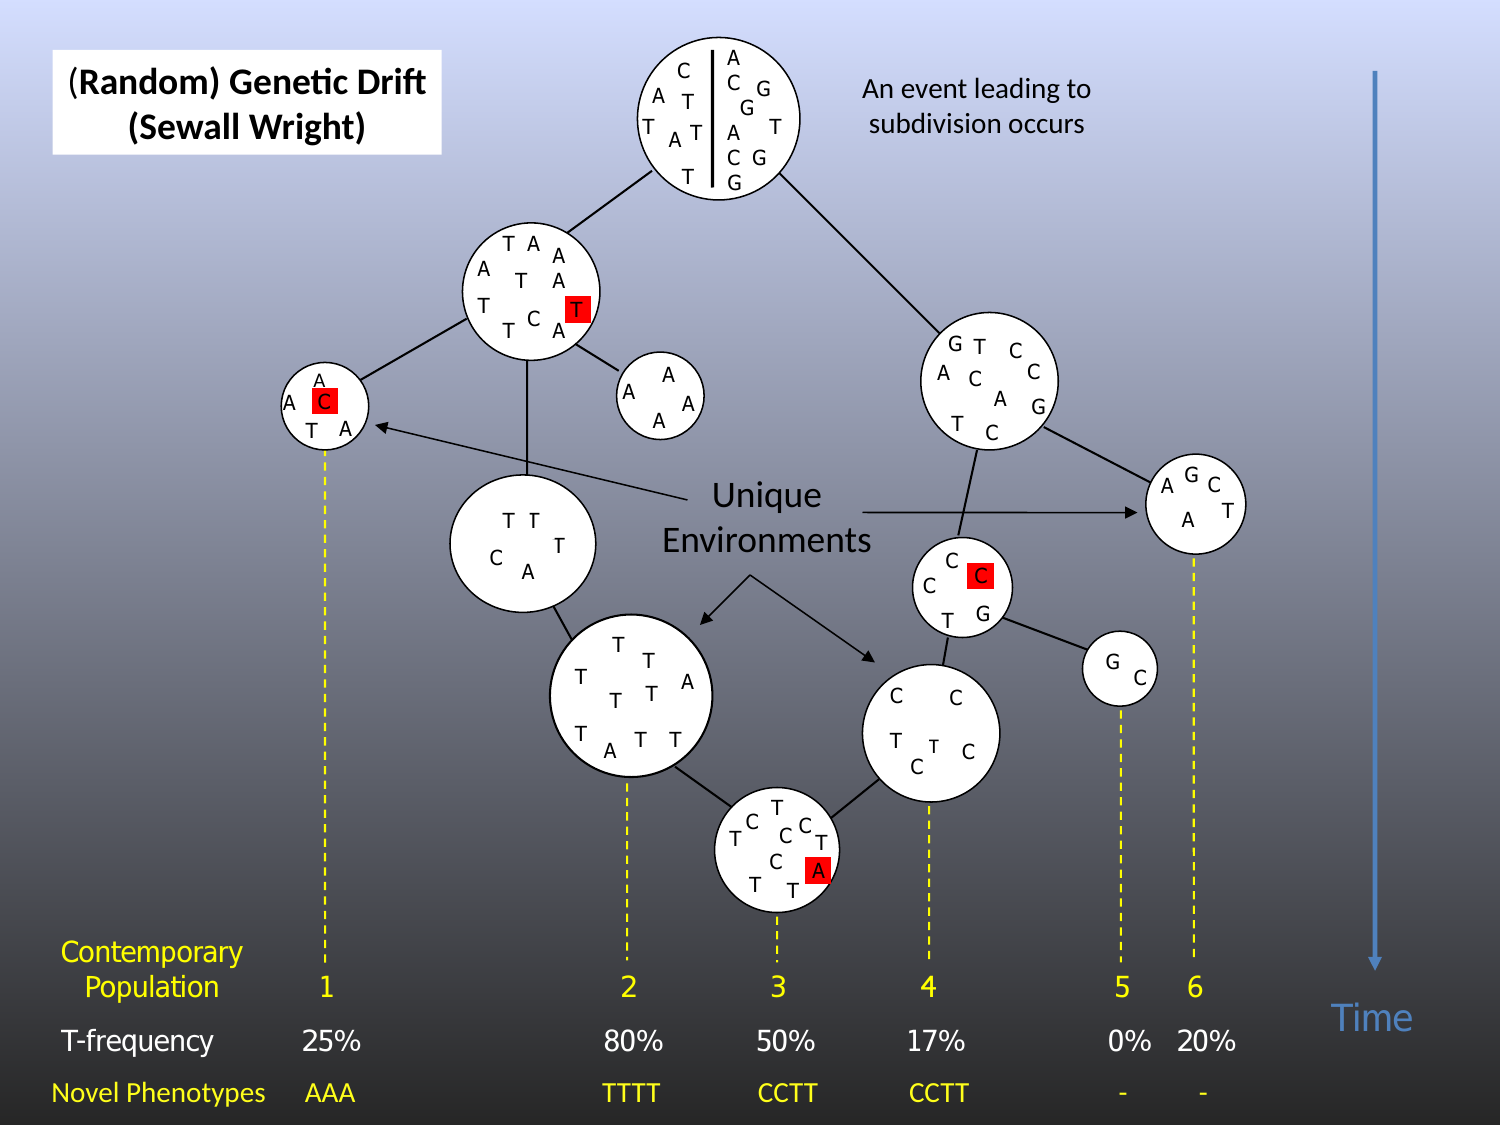

A
C
C
G
A
T
G
T
T
T
A
A
C
G
T
G
(Random) Genetic Drift
(Sewall Wright)

An event leading to
subdivision occurs

Time

T
A
A
A
T
A
T
T

C
T
A

G
T
C
C
A
C
A
G
T
C

A
A
A
A
A

C
A

A
T

G
C
A
T
A

T
T
T
C
A

C
C

C
G
T

Unique
Environments

Contemporary
Population
1
2
3
4
5
6

T
T
T
A
T
T
T
T
T
A

G
C

C
C
T
T
C
C

T

C
C
C
T
T
C
A

T
T
T-frequency
25%
80%
50%
17%
0%
20%
Novel Phenotypes      AAA                                      TTTT               CCTT              CCTT                       -           -